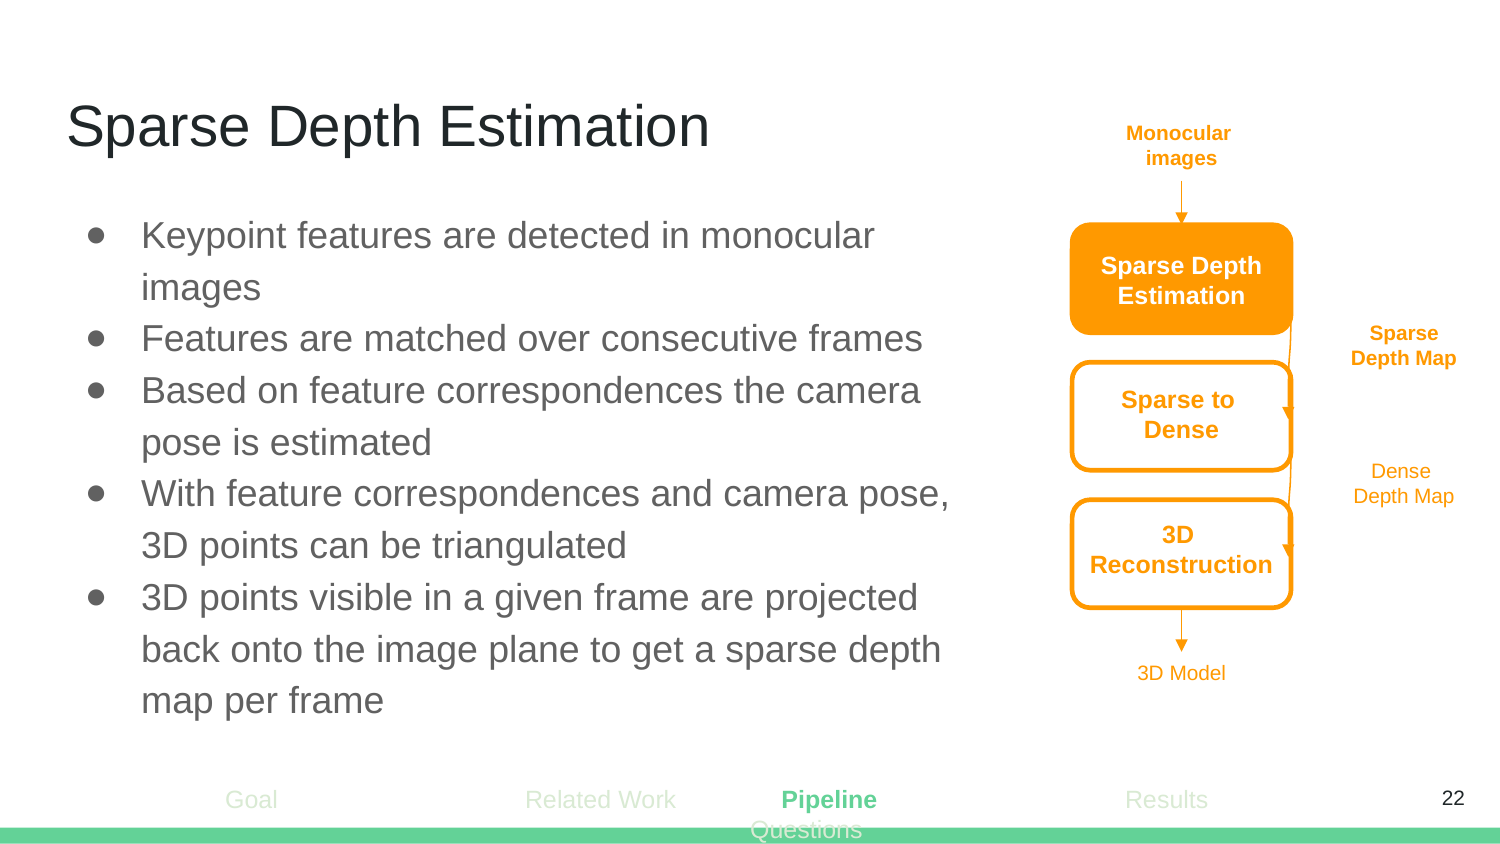

# Sparse Depth Estimation
Monocular
images
Keypoint features are detected in monocular images
Features are matched over consecutive frames
Based on feature correspondences the camera pose is estimated
With feature correspondences and camera pose, 3D points can be triangulated
3D points visible in a given frame are projected back onto the image plane to get a sparse depth map per frame

Sparse Depth Estimation
Sparse
Depth Map

Sparse to
Dense

Dense
Depth Map

3D
Reconstruction

3D Model
22
Goal		Related Work               Pipeline		Results		Questions